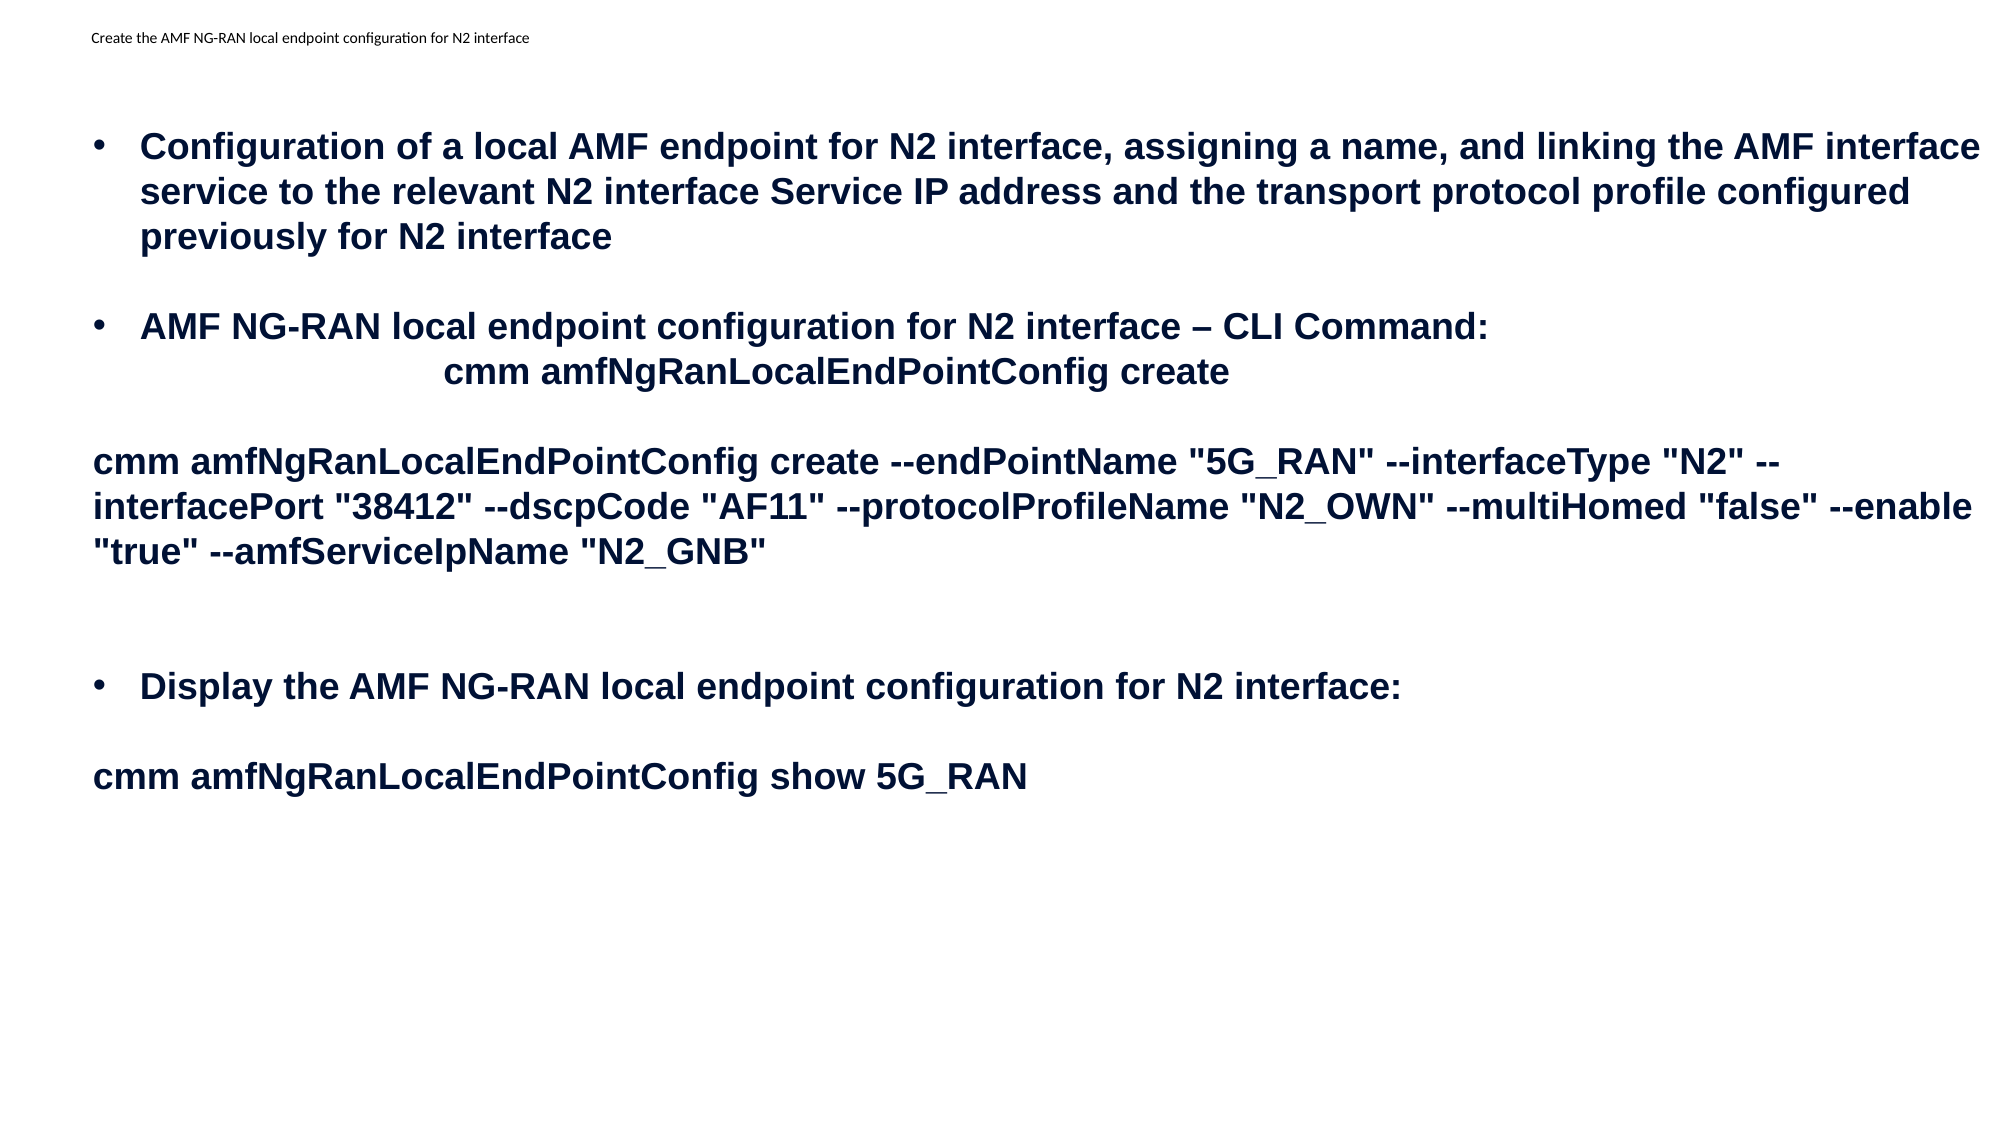

# Create the AMF NG-RAN local endpoint configuration for N2 interface
Configuration of a local AMF endpoint for N2 interface, assigning a name, and linking the AMF interface service to the relevant N2 interface Service IP address and the transport protocol profile configured previously for N2 interface

AMF NG-RAN local endpoint configuration for N2 interface – CLI Command:                                                                             cmm amfNgRanLocalEndPointConfig create

cmm amfNgRanLocalEndPointConfig create --endPointName "5G_RAN" --interfaceType "N2" --interfacePort "38412" --dscpCode "AF11" --protocolProfileName "N2_OWN" --multiHomed "false" --enable "true" --amfServiceIpName "N2_GNB"

Display the AMF NG-RAN local endpoint configuration for N2 interface:

cmm amfNgRanLocalEndPointConfig show 5G_RAN